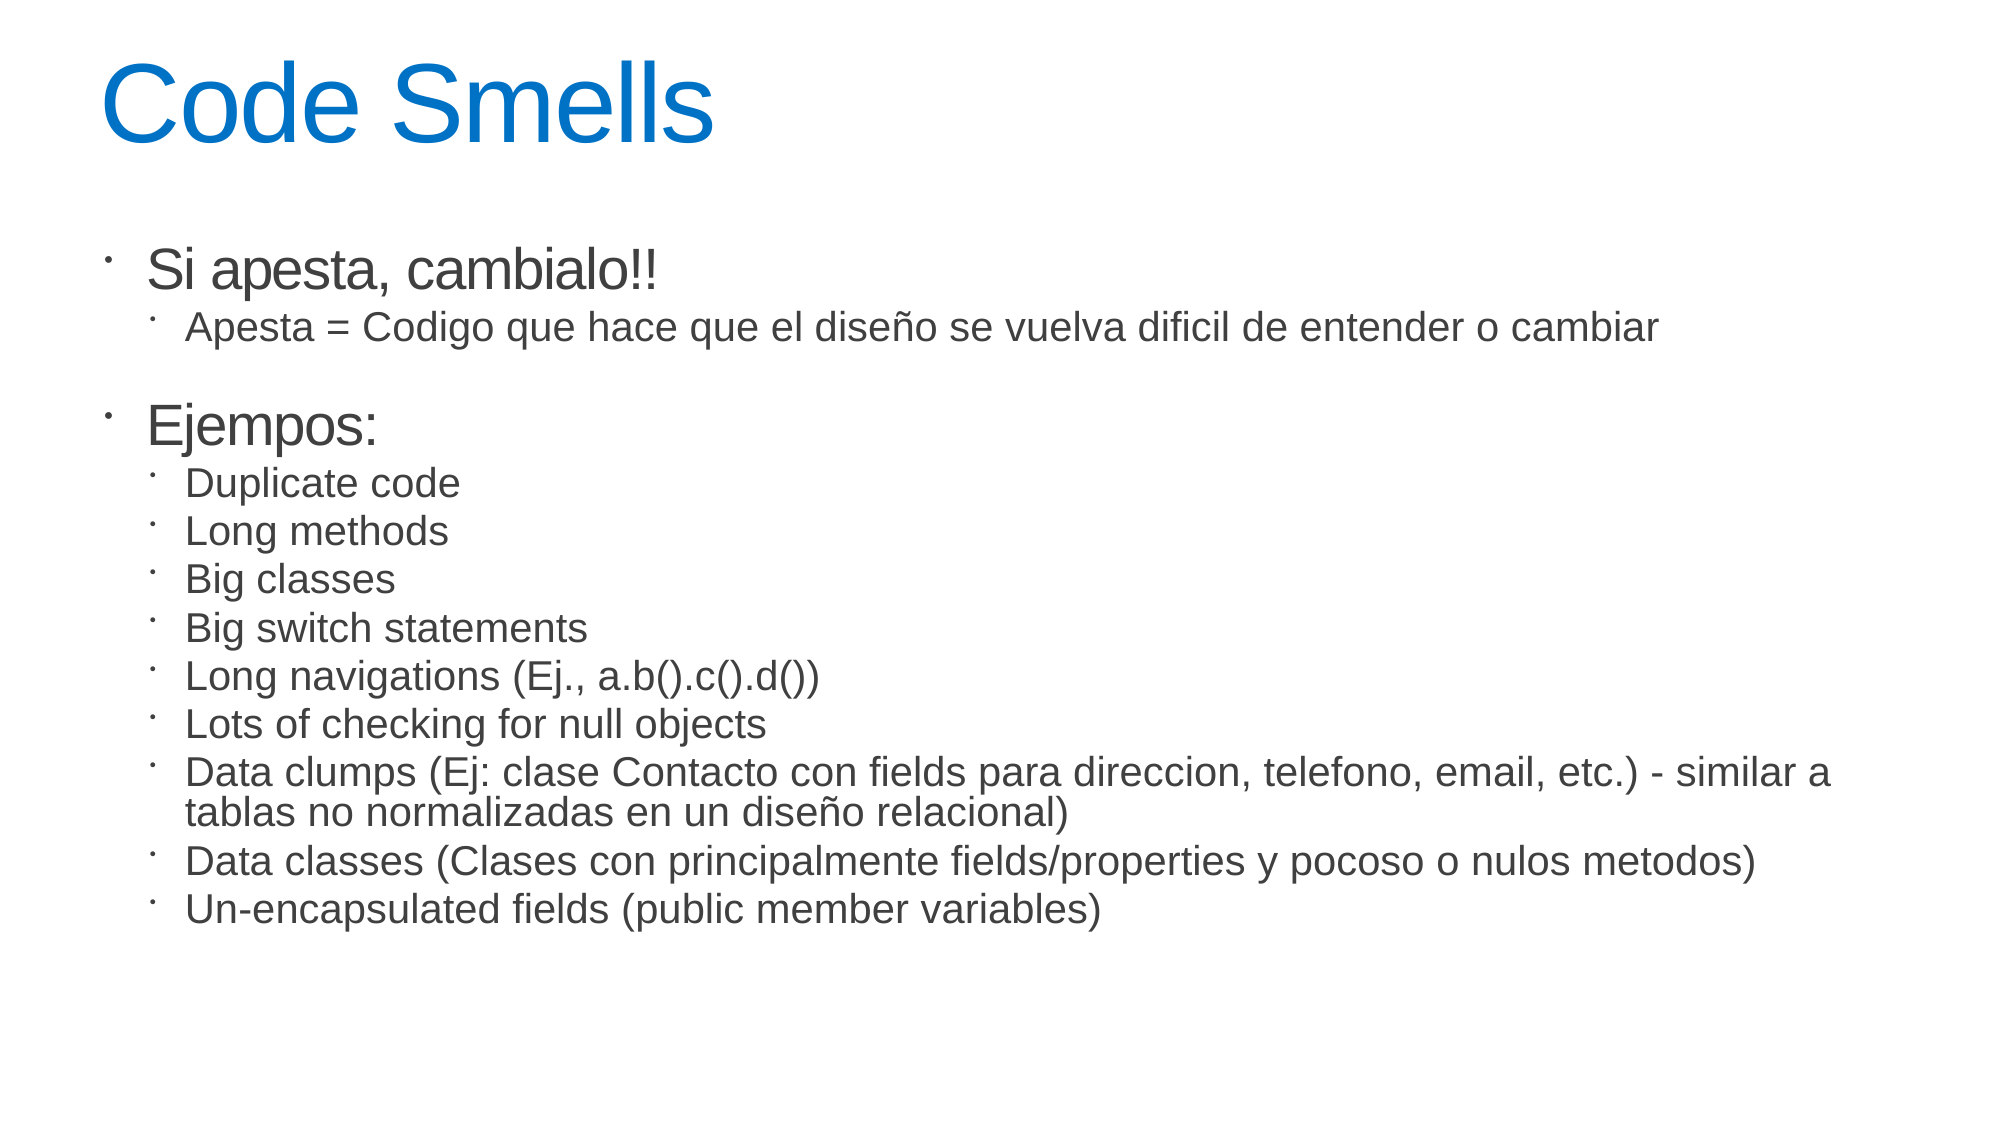

# Code Smells
Si apesta, cambialo!!
Apesta = Codigo que hace que el diseño se vuelva dificil de entender o cambiar
Ejempos:
Duplicate code
Long methods
Big classes
Big switch statements
Long navigations (Ej., a.b().c().d())
Lots of checking for null objects
Data clumps (Ej: clase Contacto con fields para direccion, telefono, email, etc.) - similar a tablas no normalizadas en un diseño relacional)
Data classes (Clases con principalmente fields/properties y pocoso o nulos metodos)
Un-encapsulated fields (public member variables)